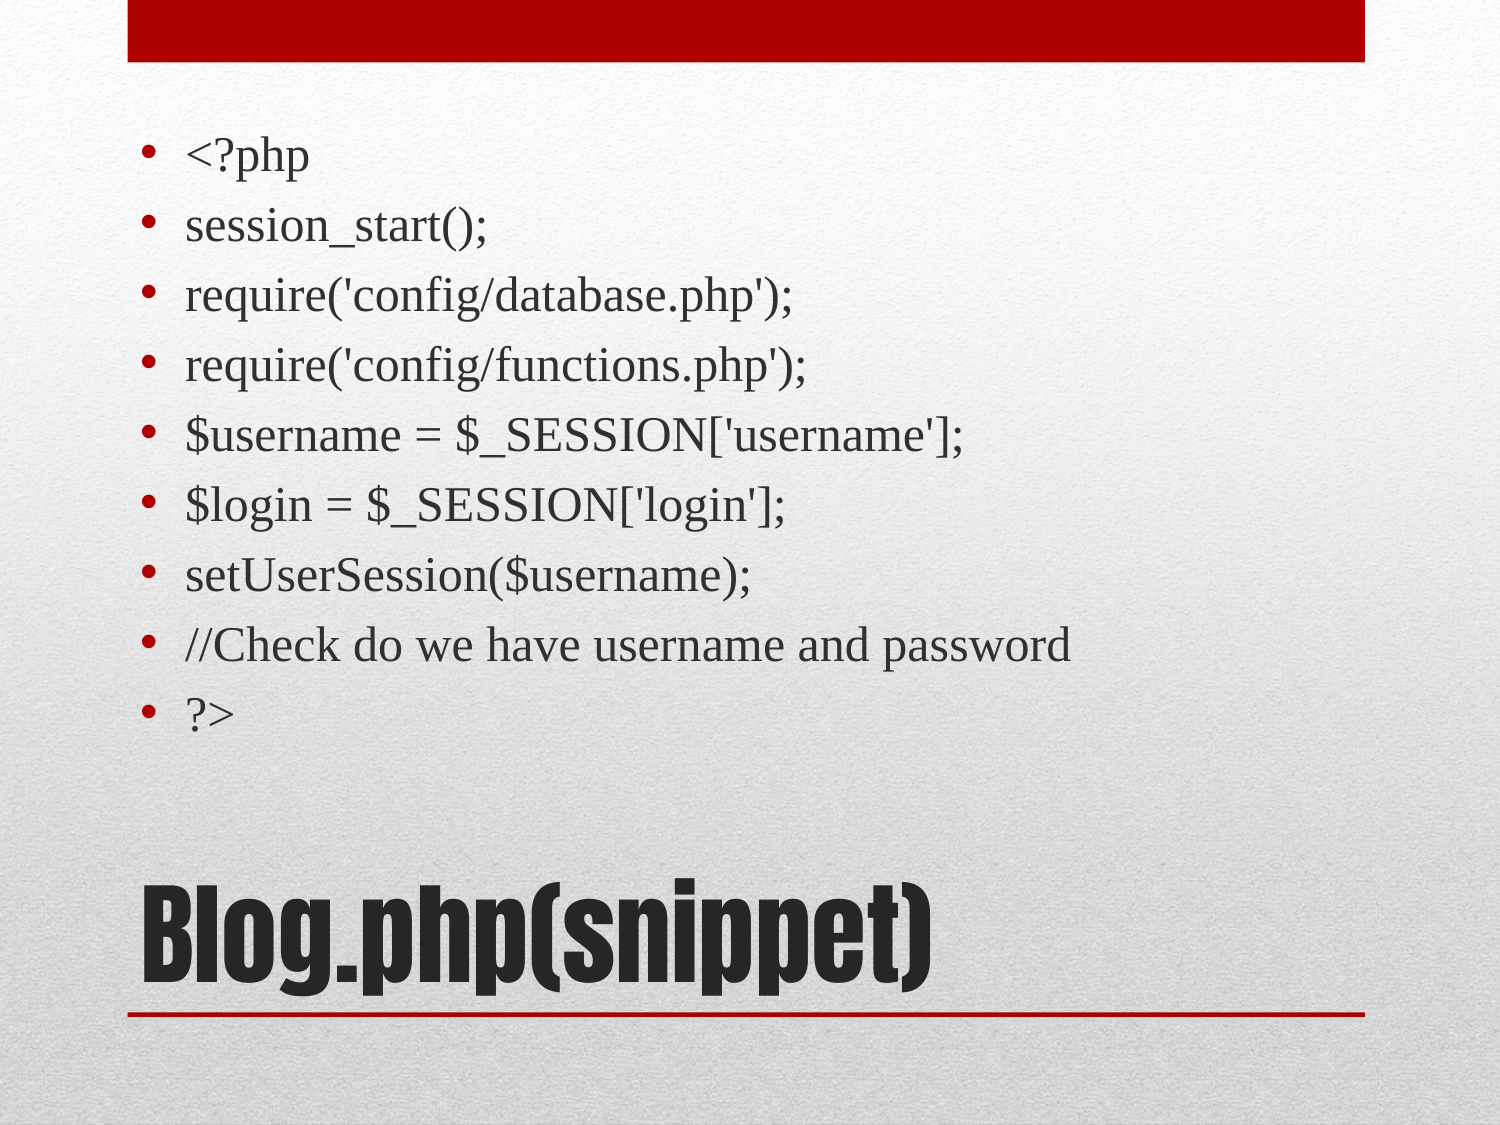

<?php
session_start();
require('config/database.php');
require('config/functions.php');
$username = $_SESSION['username'];
$login = $_SESSION['login'];
setUserSession($username);
//Check do we have username and password
?>
# Blog.php(snippet)